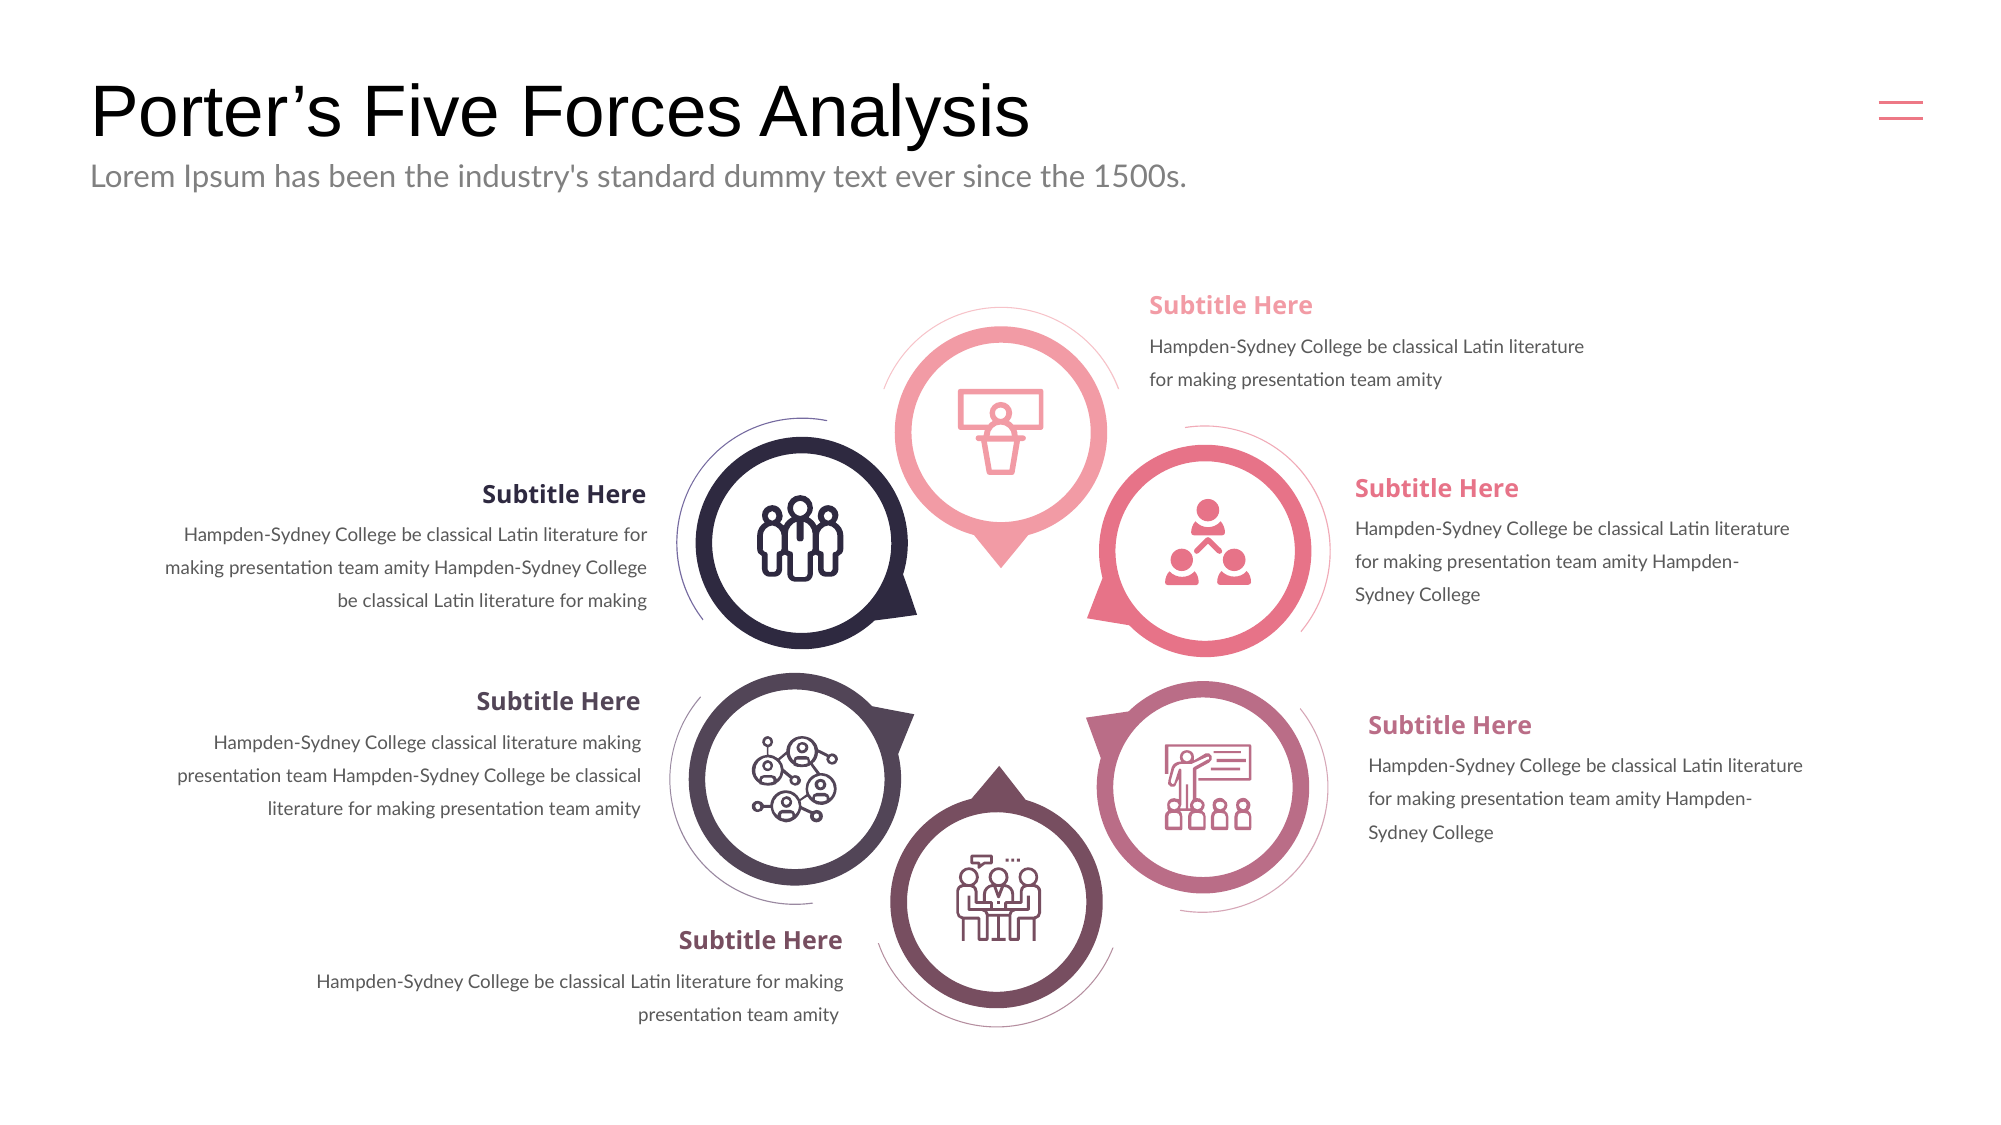

# Porter’s Five Forces Analysis
Lorem Ipsum has been the industry's standard dummy text ever since the 1500s.
Subtitle Here

Hampden-Sydney College be classical Latin literature for making presentation team amity

Subtitle Here
Subtitle Here

Hampden-Sydney College be classical Latin literature for making presentation team amity Hampden-Sydney College

Hampden-Sydney College be classical Latin literature for making presentation team amity Hampden-Sydney College be classical Latin literature for making

Subtitle Here

Subtitle Here

Hampden-Sydney College classical literature making presentation team Hampden-Sydney College be classical literature for making presentation team amity
Hampden-Sydney College be classical Latin literature for making presentation team amity Hampden-Sydney College

Subtitle Here

Hampden-Sydney College be classical Latin literature for making presentation team amity